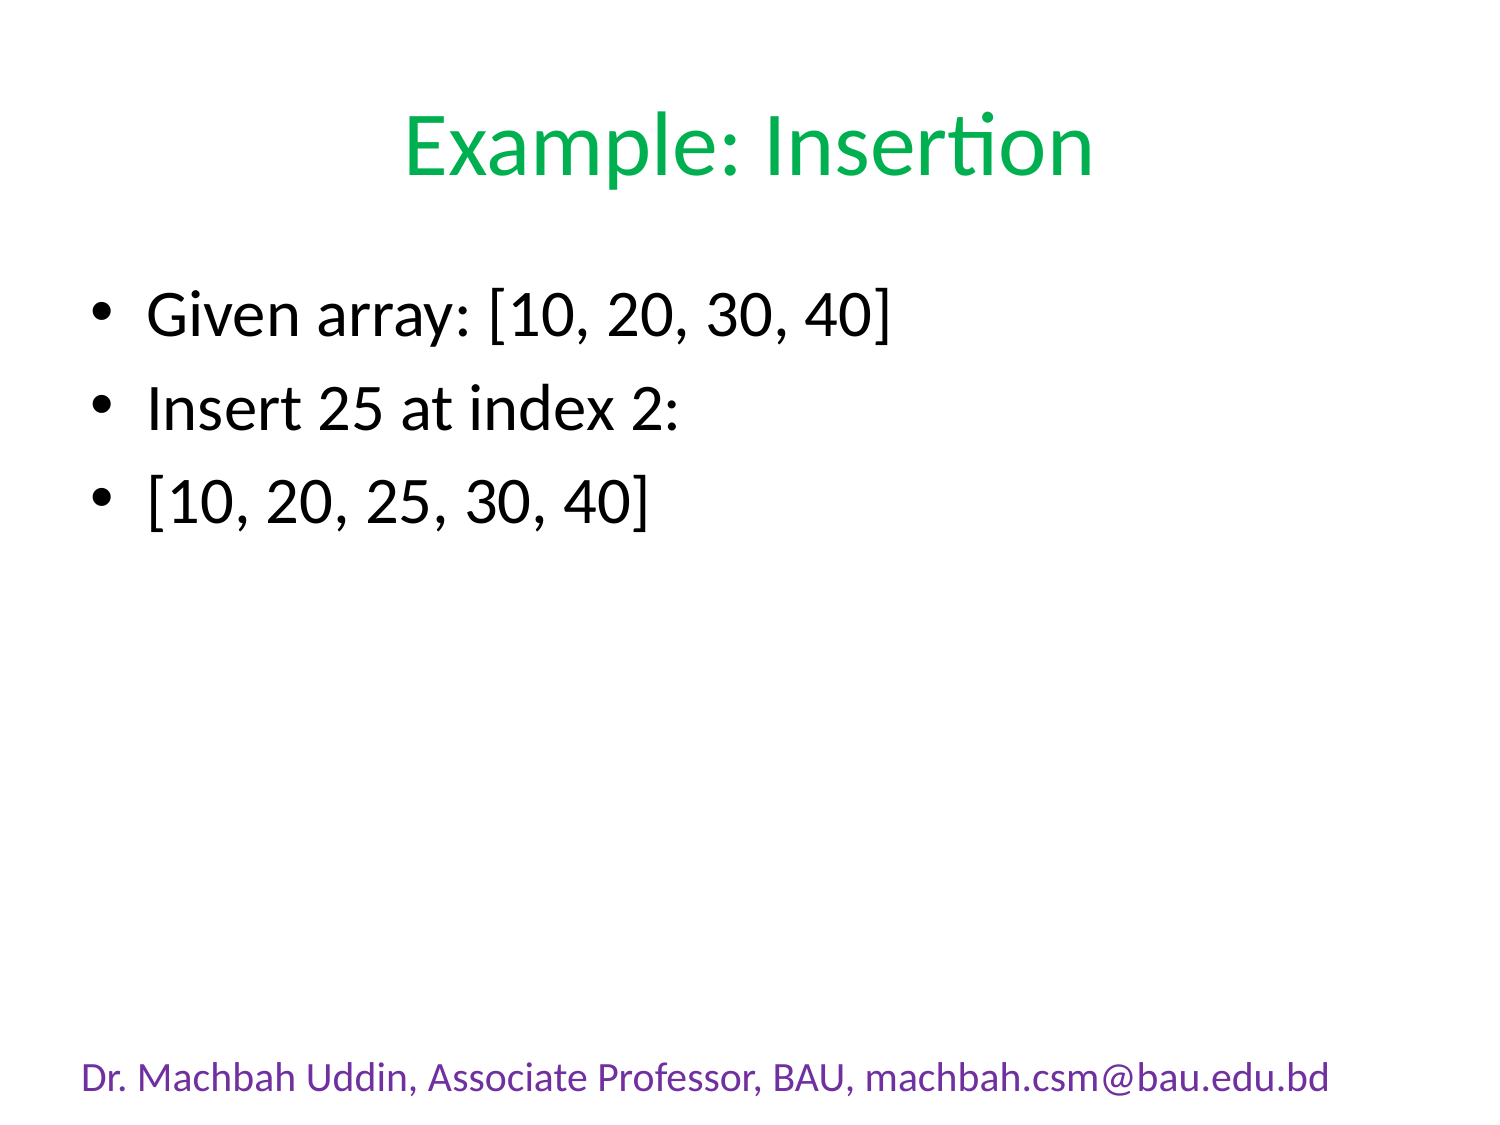

# Example: Insertion
Given array: [10, 20, 30, 40]
Insert 25 at index 2:
[10, 20, 25, 30, 40]